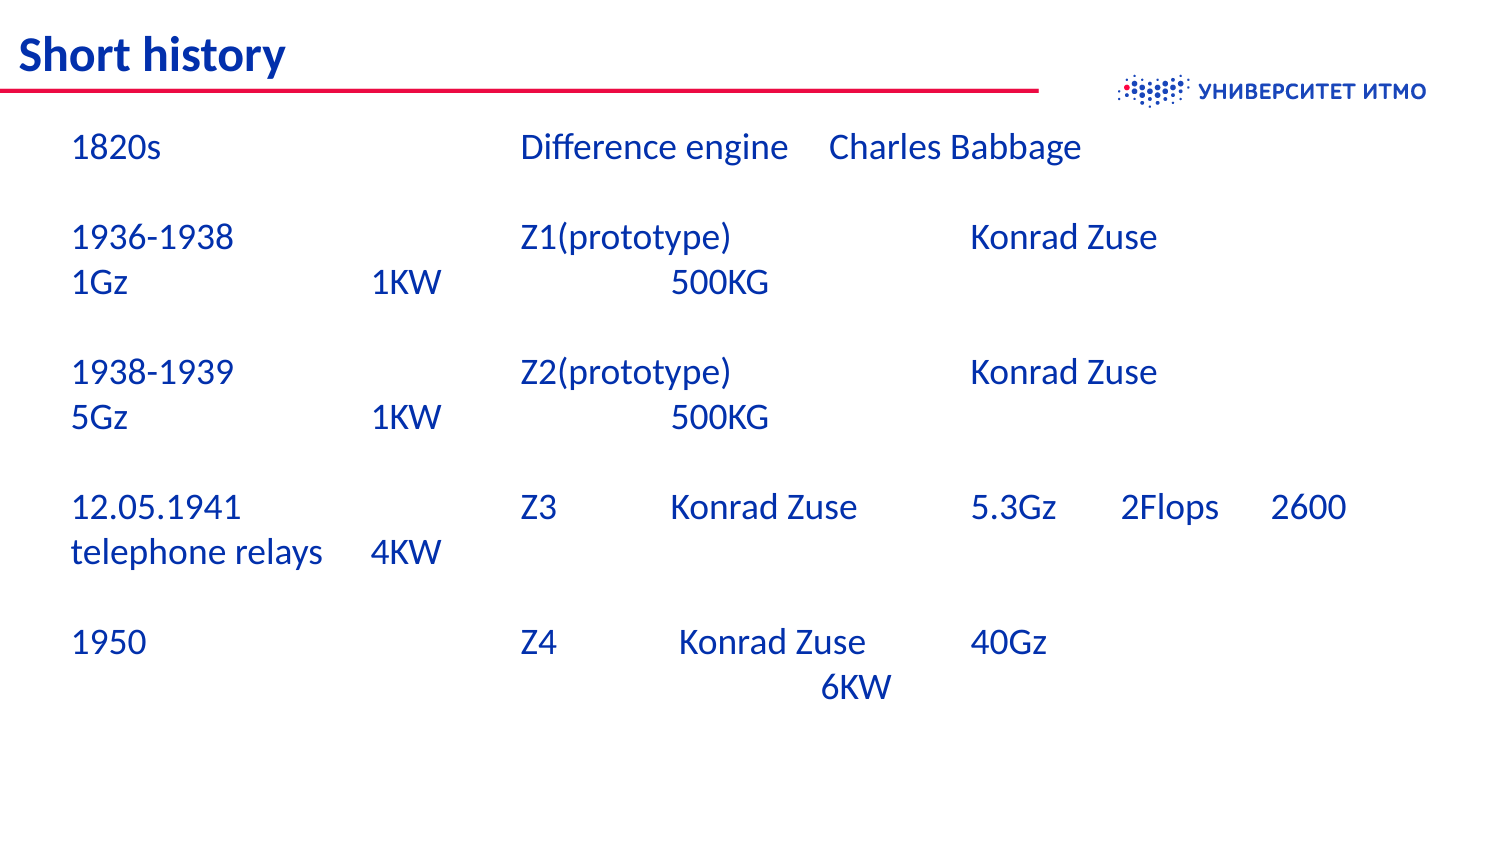

Short history
1820s			Difference engine	 Charles Babbage

1936-1938 		Z1(prototype)		Konrad Zuse		1Gz		1KW		500KG

1938-1939		Z2(prototype)		Konrad Zuse		5Gz		1KW		500KG

12.05.1941		Z3	Konrad Zuse	5.3Gz	2Flops	2600 telephone relays	4KW

1950			Z4	 Konrad Zuse	40Gz								6KW